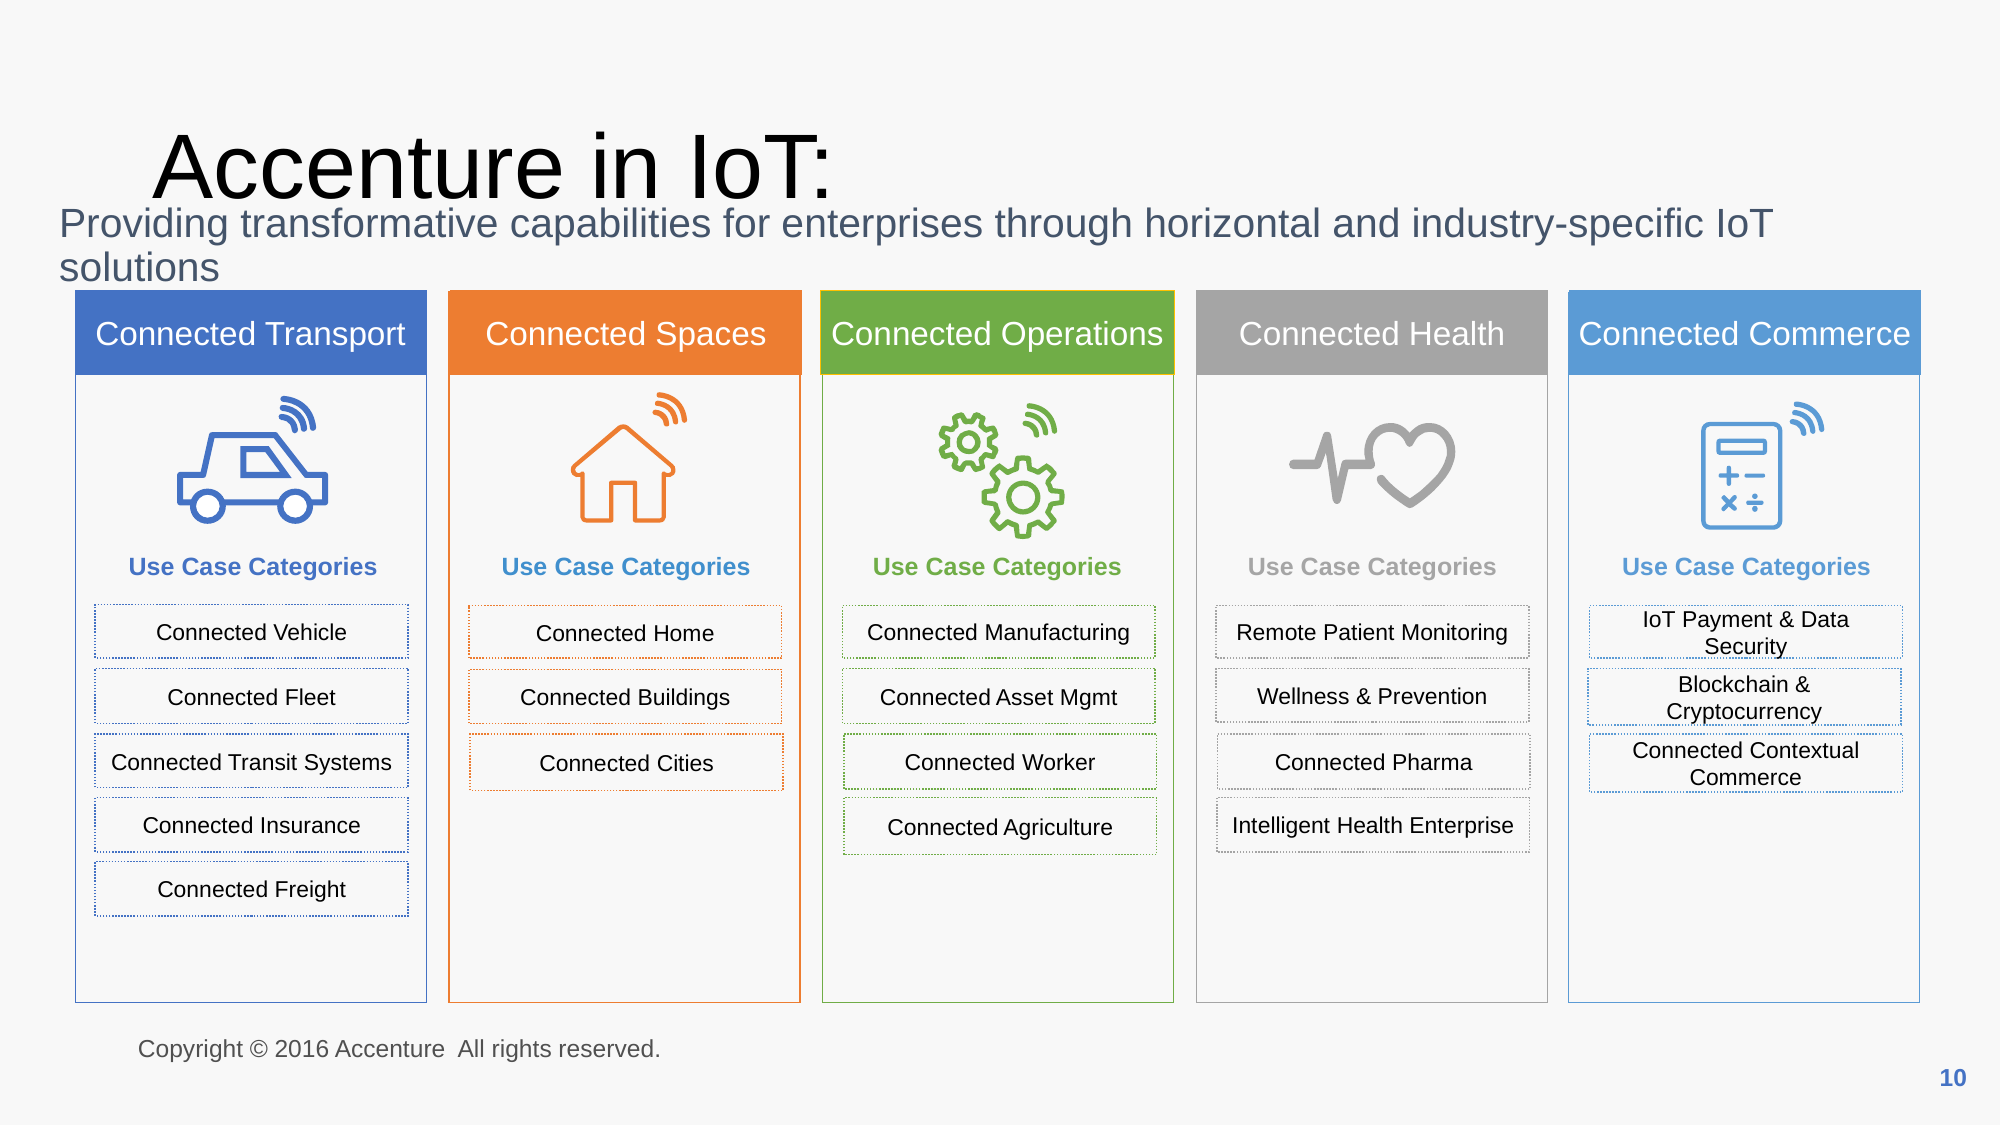

# Accenture in IoT:
Providing transformative capabilities for enterprises through horizontal and industry-specific IoT solutions
Connected Transport
Connected Spaces
Connected Operations
Connected Health
Connected Commerce

Use Case Categories
Use Case Categories
Use Case Categories
Use Case Categories
Use Case Categories
Connected Vehicle
Connected Manufacturing
Remote Patient Monitoring
IoT Payment & Data Security
Connected Home
Connected Asset Mgmt
Blockchain & Cryptocurrency
Wellness & Prevention
Connected Fleet
Connected Buildings
Connected Pharma
Connected Transit Systems
Connected Cities
Connected Worker
Connected Contextual Commerce
Connected Agriculture
Connected Insurance
Intelligent Health Enterprise
Connected Freight
Copyright © 2016 Accenture  All rights reserved.
10